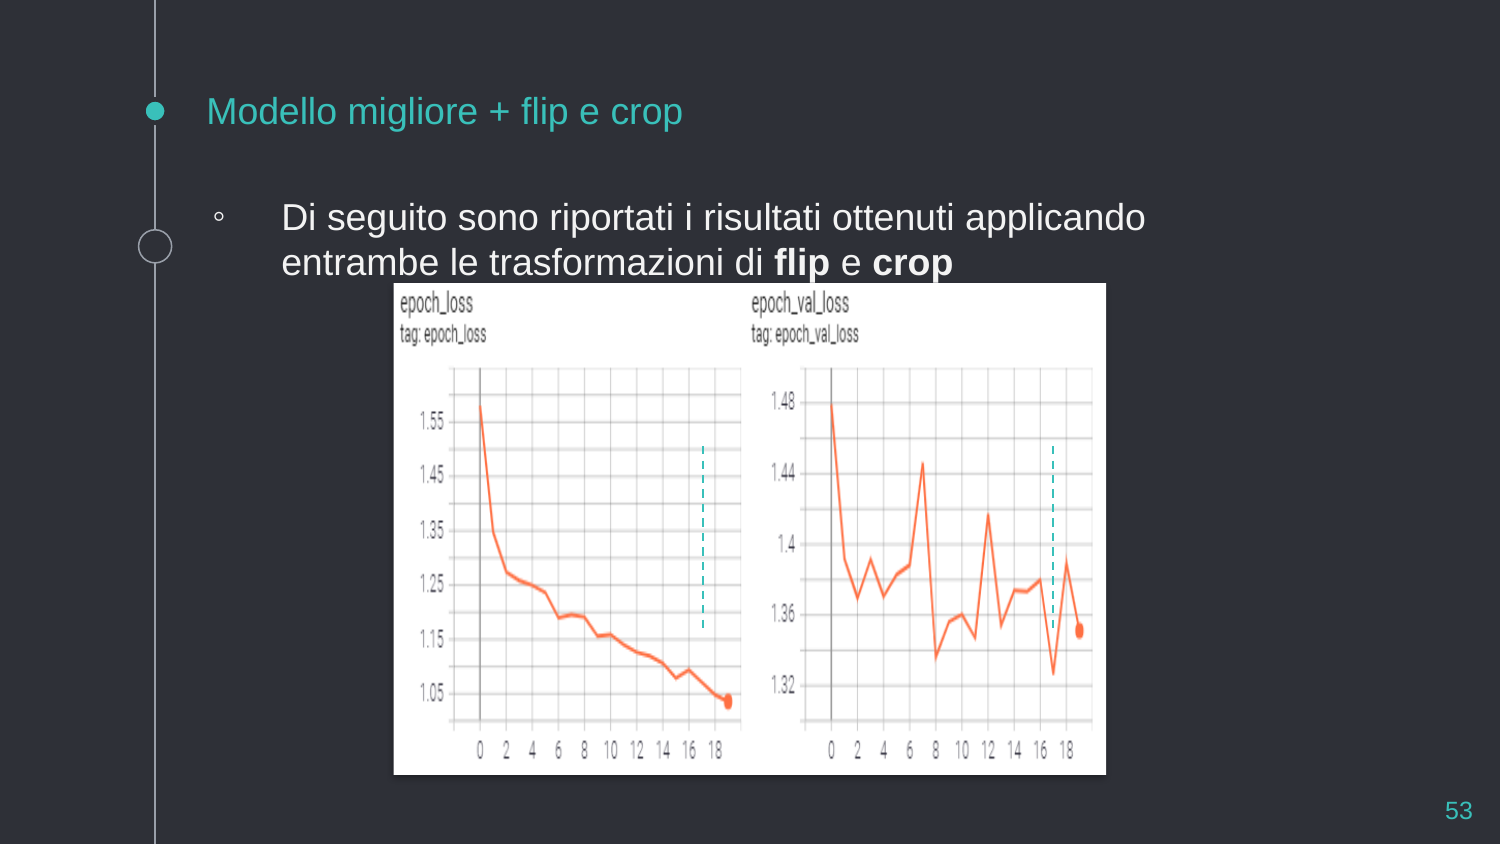

# Modello migliore + flip e crop
Di seguito sono riportati i risultati ottenuti applicando entrambe le trasformazioni di flip e crop

53